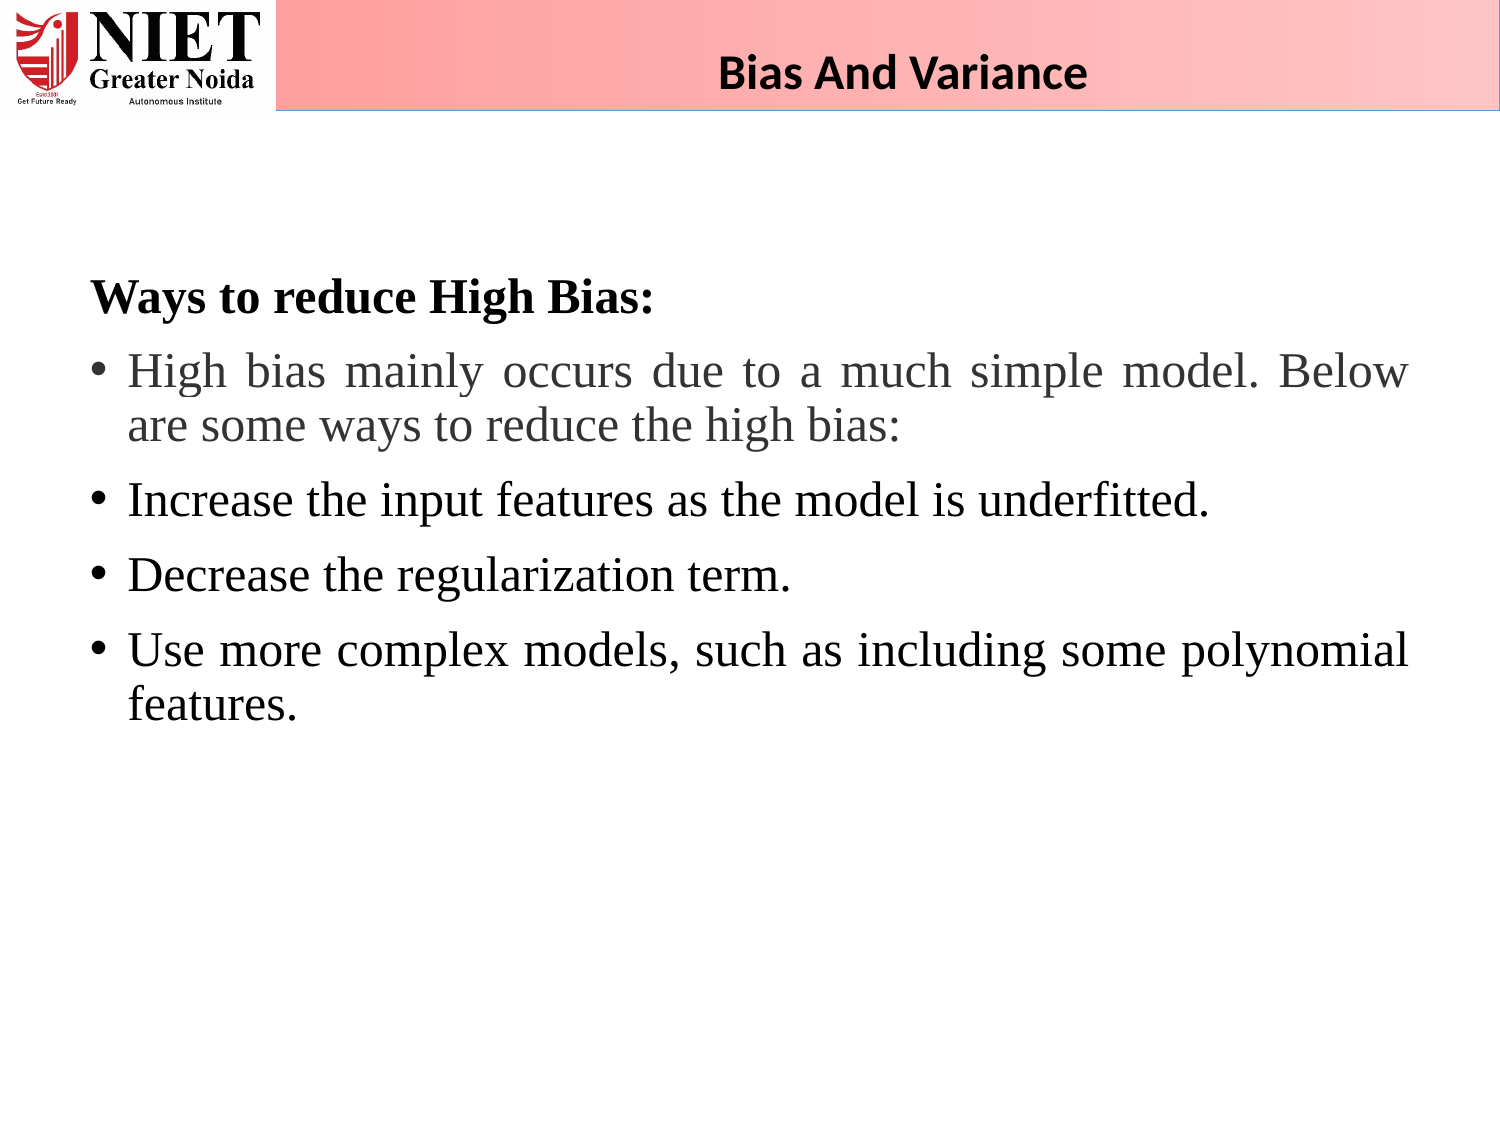

Bias And Variance
Ways to reduce High Bias:
High bias mainly occurs due to a much simple model. Below are some ways to reduce the high bias:
Increase the input features as the model is underfitted.
Decrease the regularization term.
Use more complex models, such as including some polynomial features.